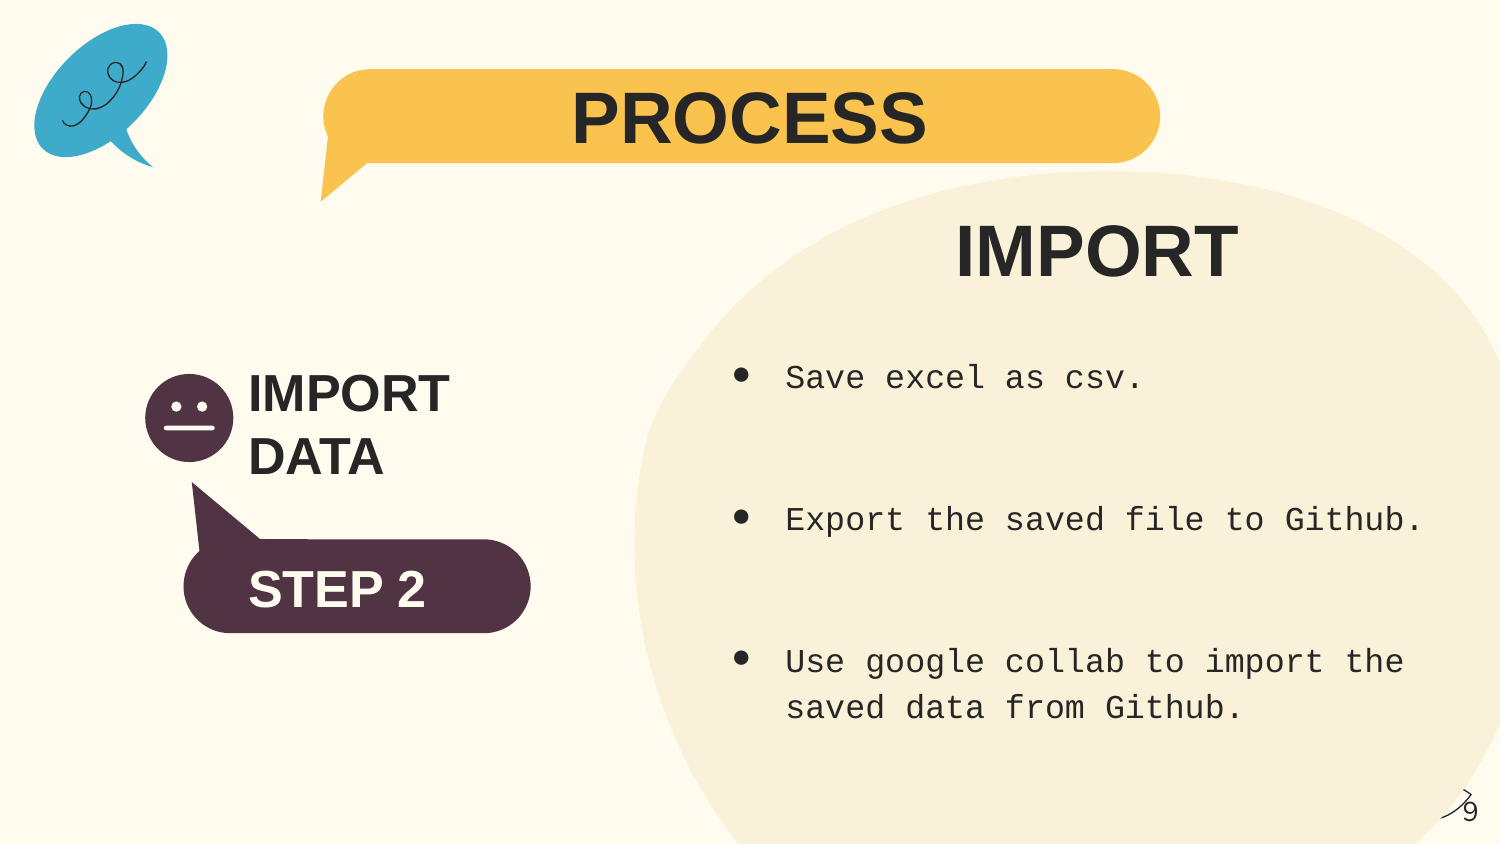

# PROCESS

IMPORT
Save excel as csv.

Export the saved file to Github.

Use google collab to import the saved data from Github.

IMPORT DATA

STEP 2
9